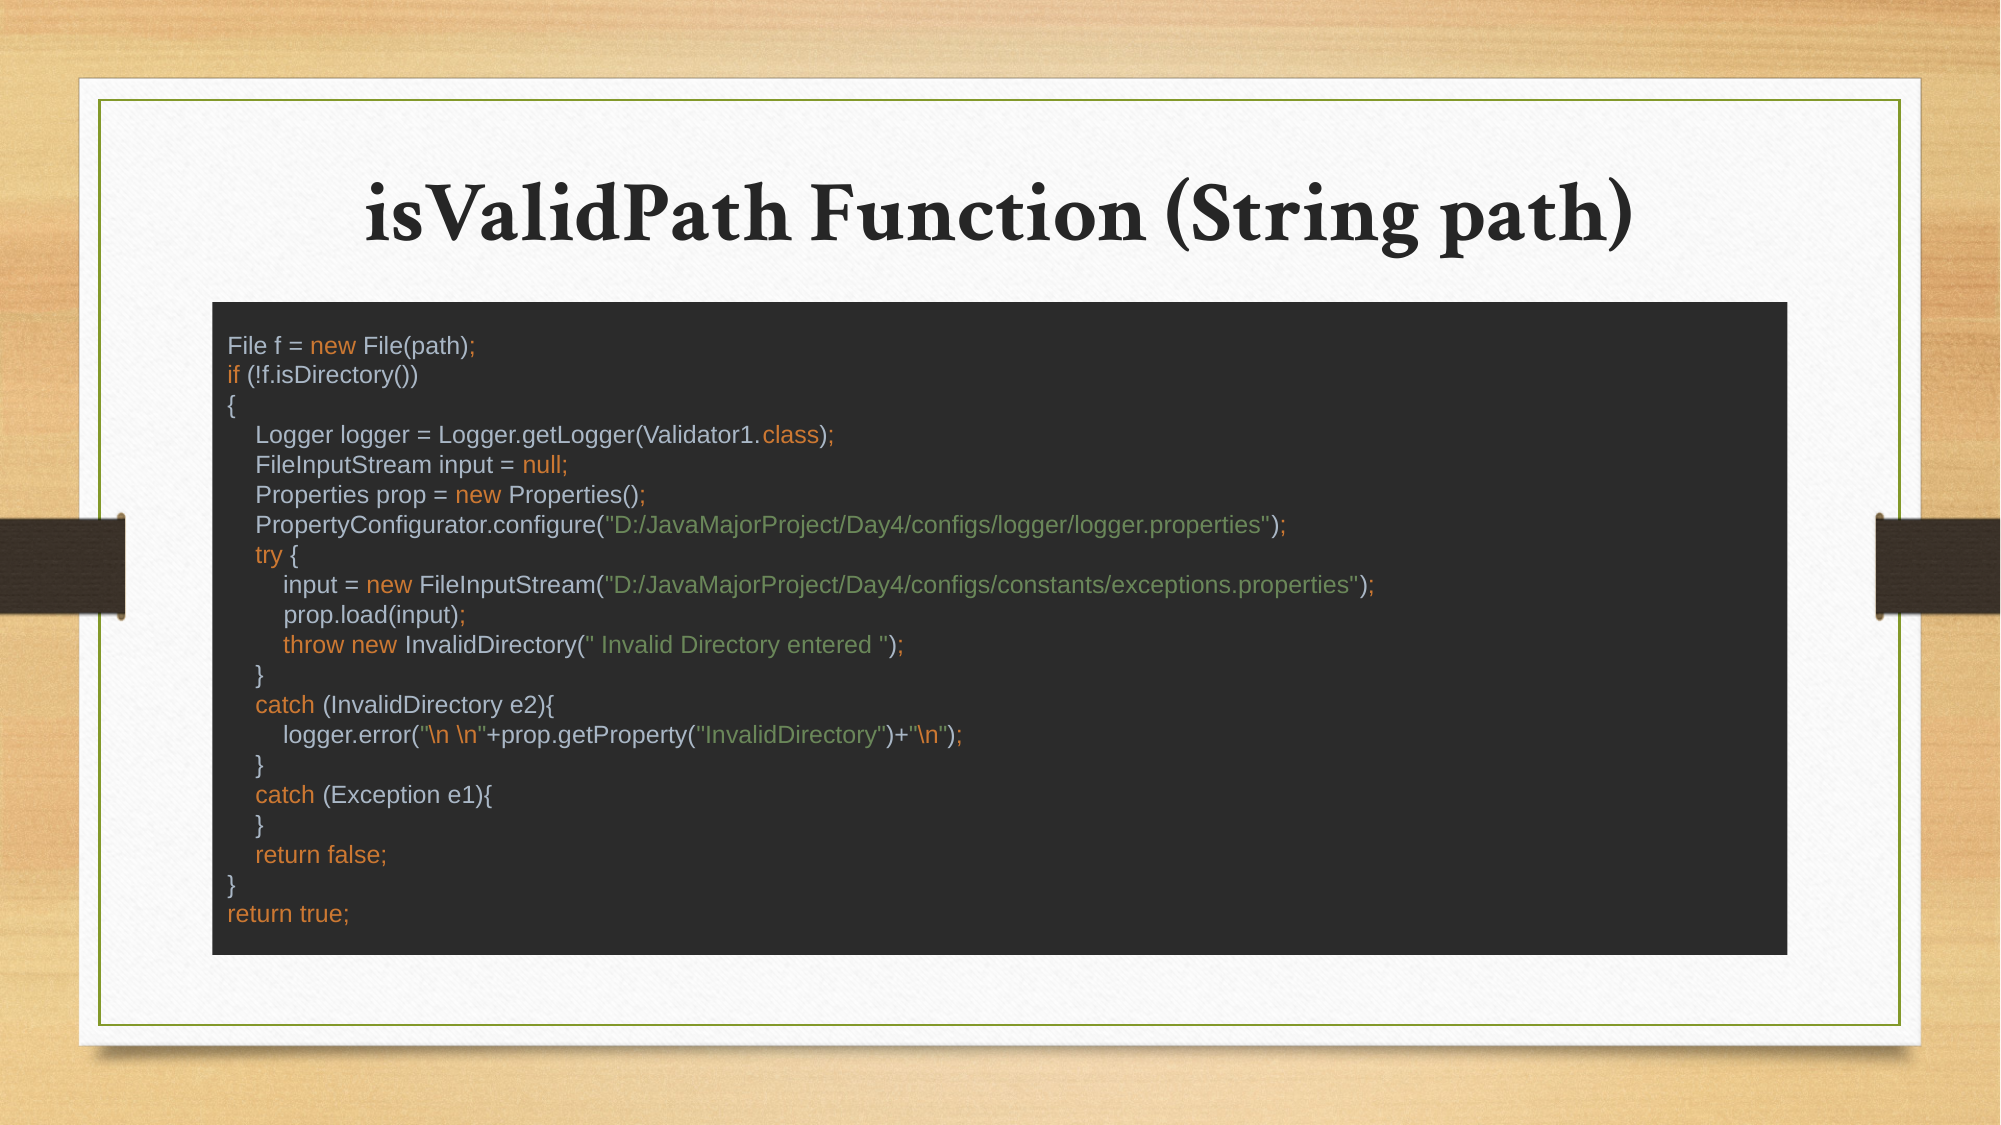

# isValidPath Function (String path)
File f = new File(path);
if (!f.isDirectory())
{
    Logger logger = Logger.getLogger(Validator1.class);
    FileInputStream input = null;
    Properties prop = new Properties();
    PropertyConfigurator.configure("D:/JavaMajorProject/Day4/configs/logger/logger.properties");
    try {
        input = new FileInputStream("D:/JavaMajorProject/Day4/configs/constants/exceptions.properties");
        prop.load(input);
        throw new InvalidDirectory(" Invalid Directory entered ");
    }
    catch (InvalidDirectory e2){
        logger.error("\n \n"+prop.getProperty("InvalidDirectory")+"\n");
    }
    catch (Exception e1){
    }
    return false;
}
return true;